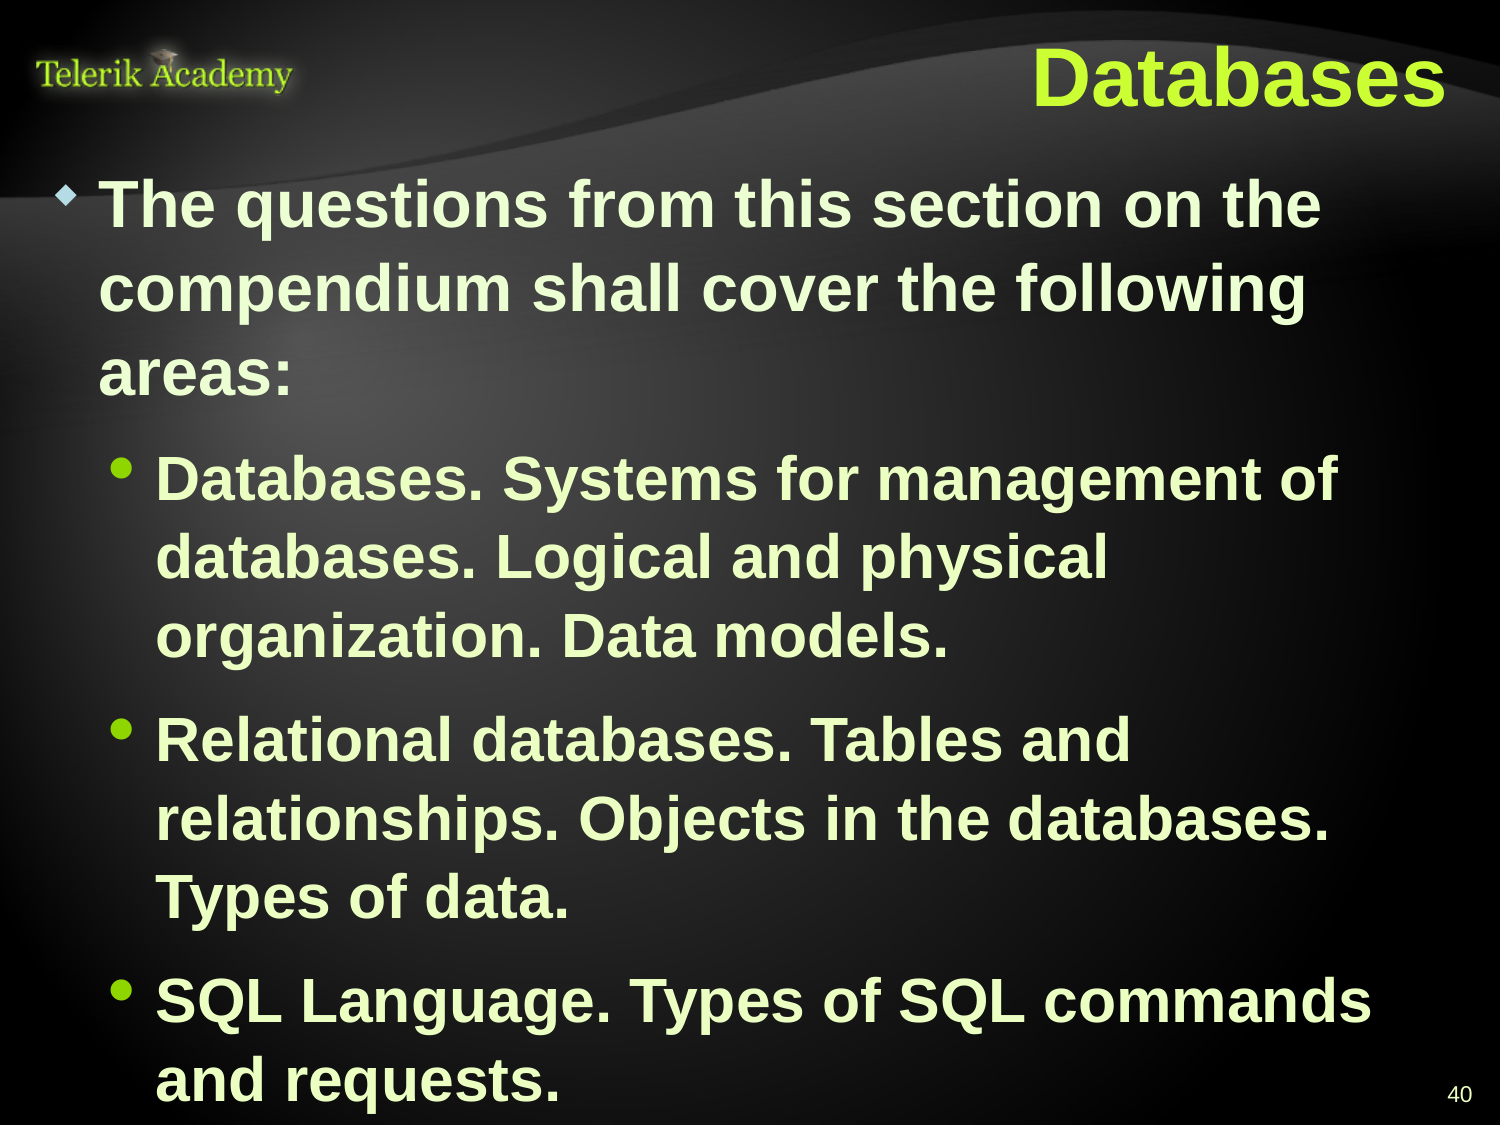

# Databases
The questions from this section on the compendium shall cover the following areas:
Databases. Systems for management of databases. Logical and physical organization. Data models.
Relational databases. Tables and relationships. Objects in the databases. Types of data.
SQL Language. Types of SQL commands and requests.
40